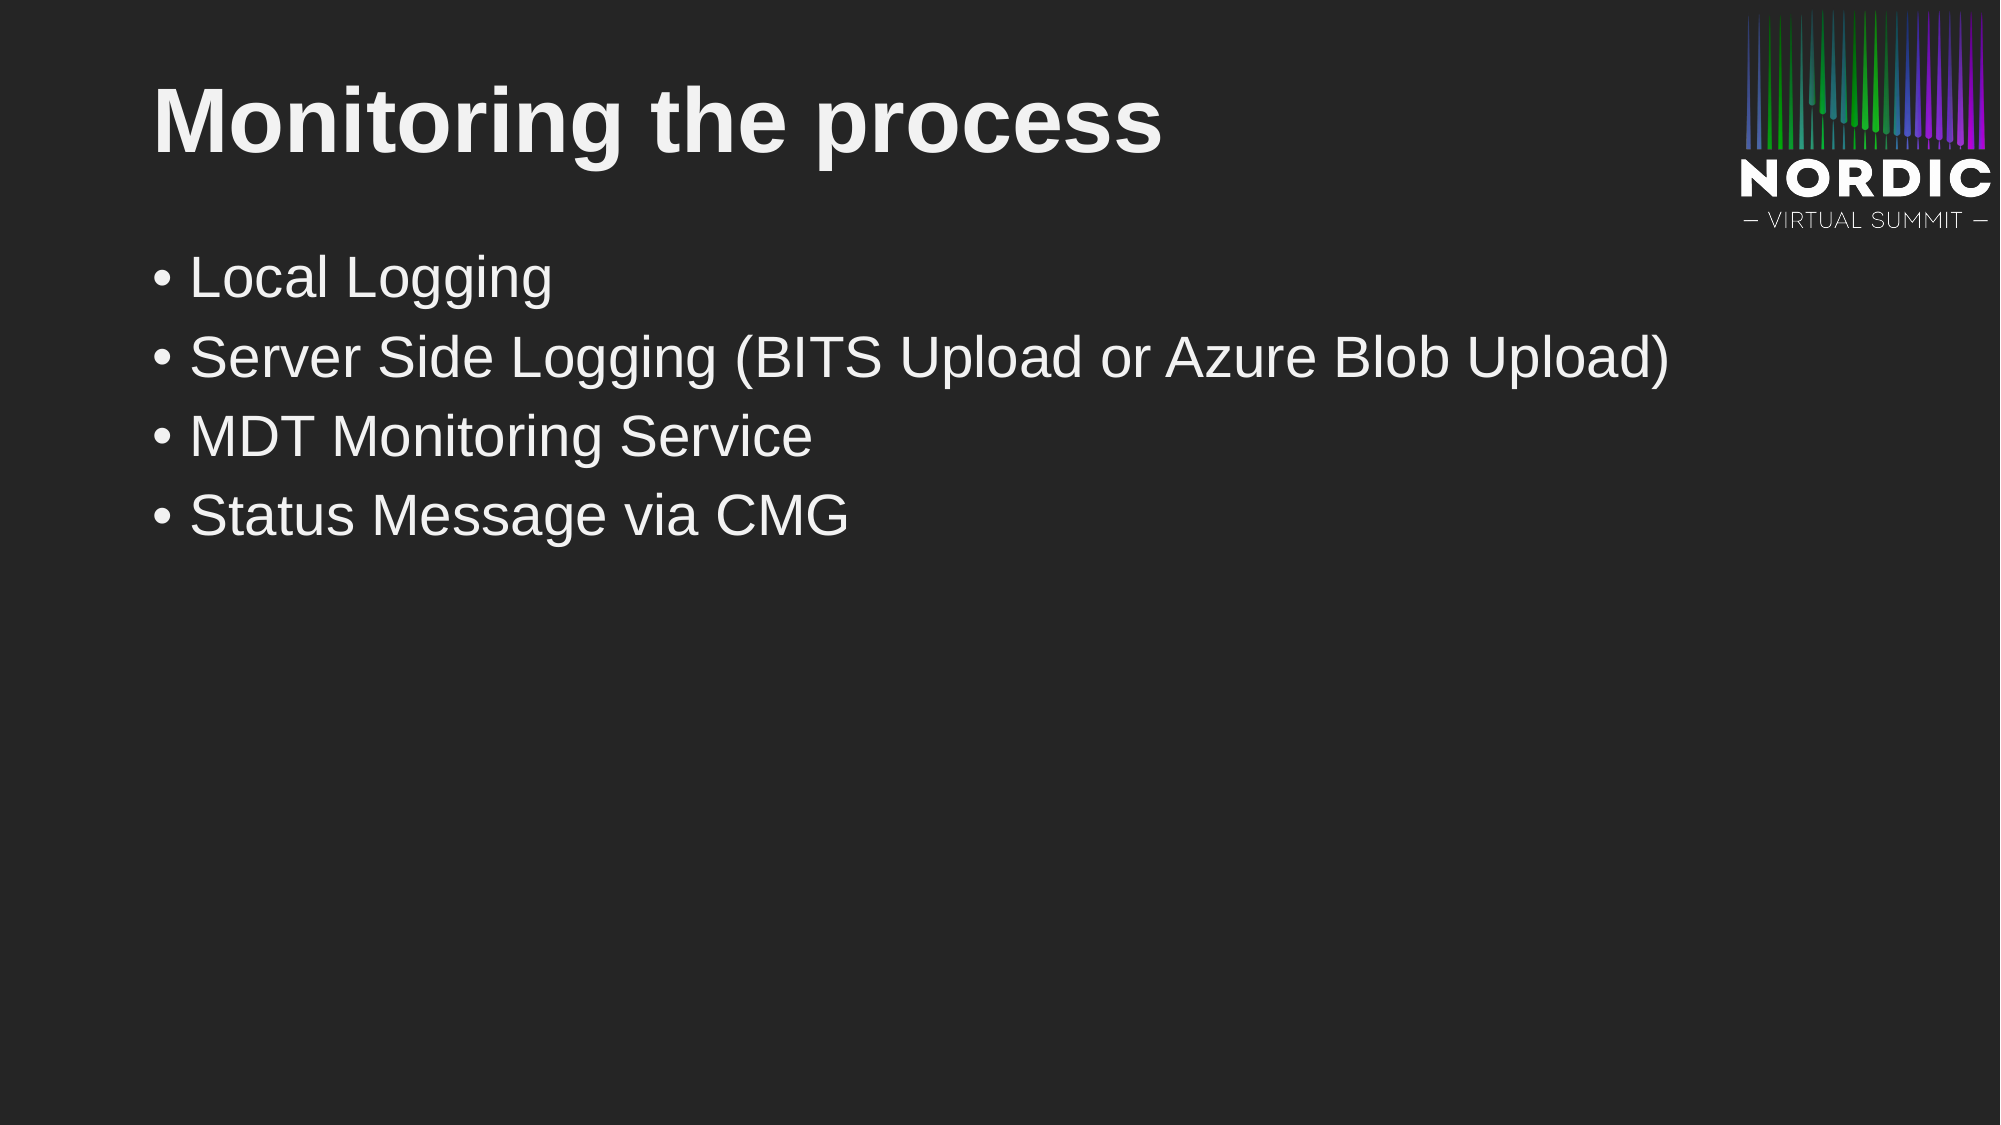

# Monitoring the process
Local Logging
Server Side Logging (BITS Upload or Azure Blob Upload)
MDT Monitoring Service
Status Message via CMG